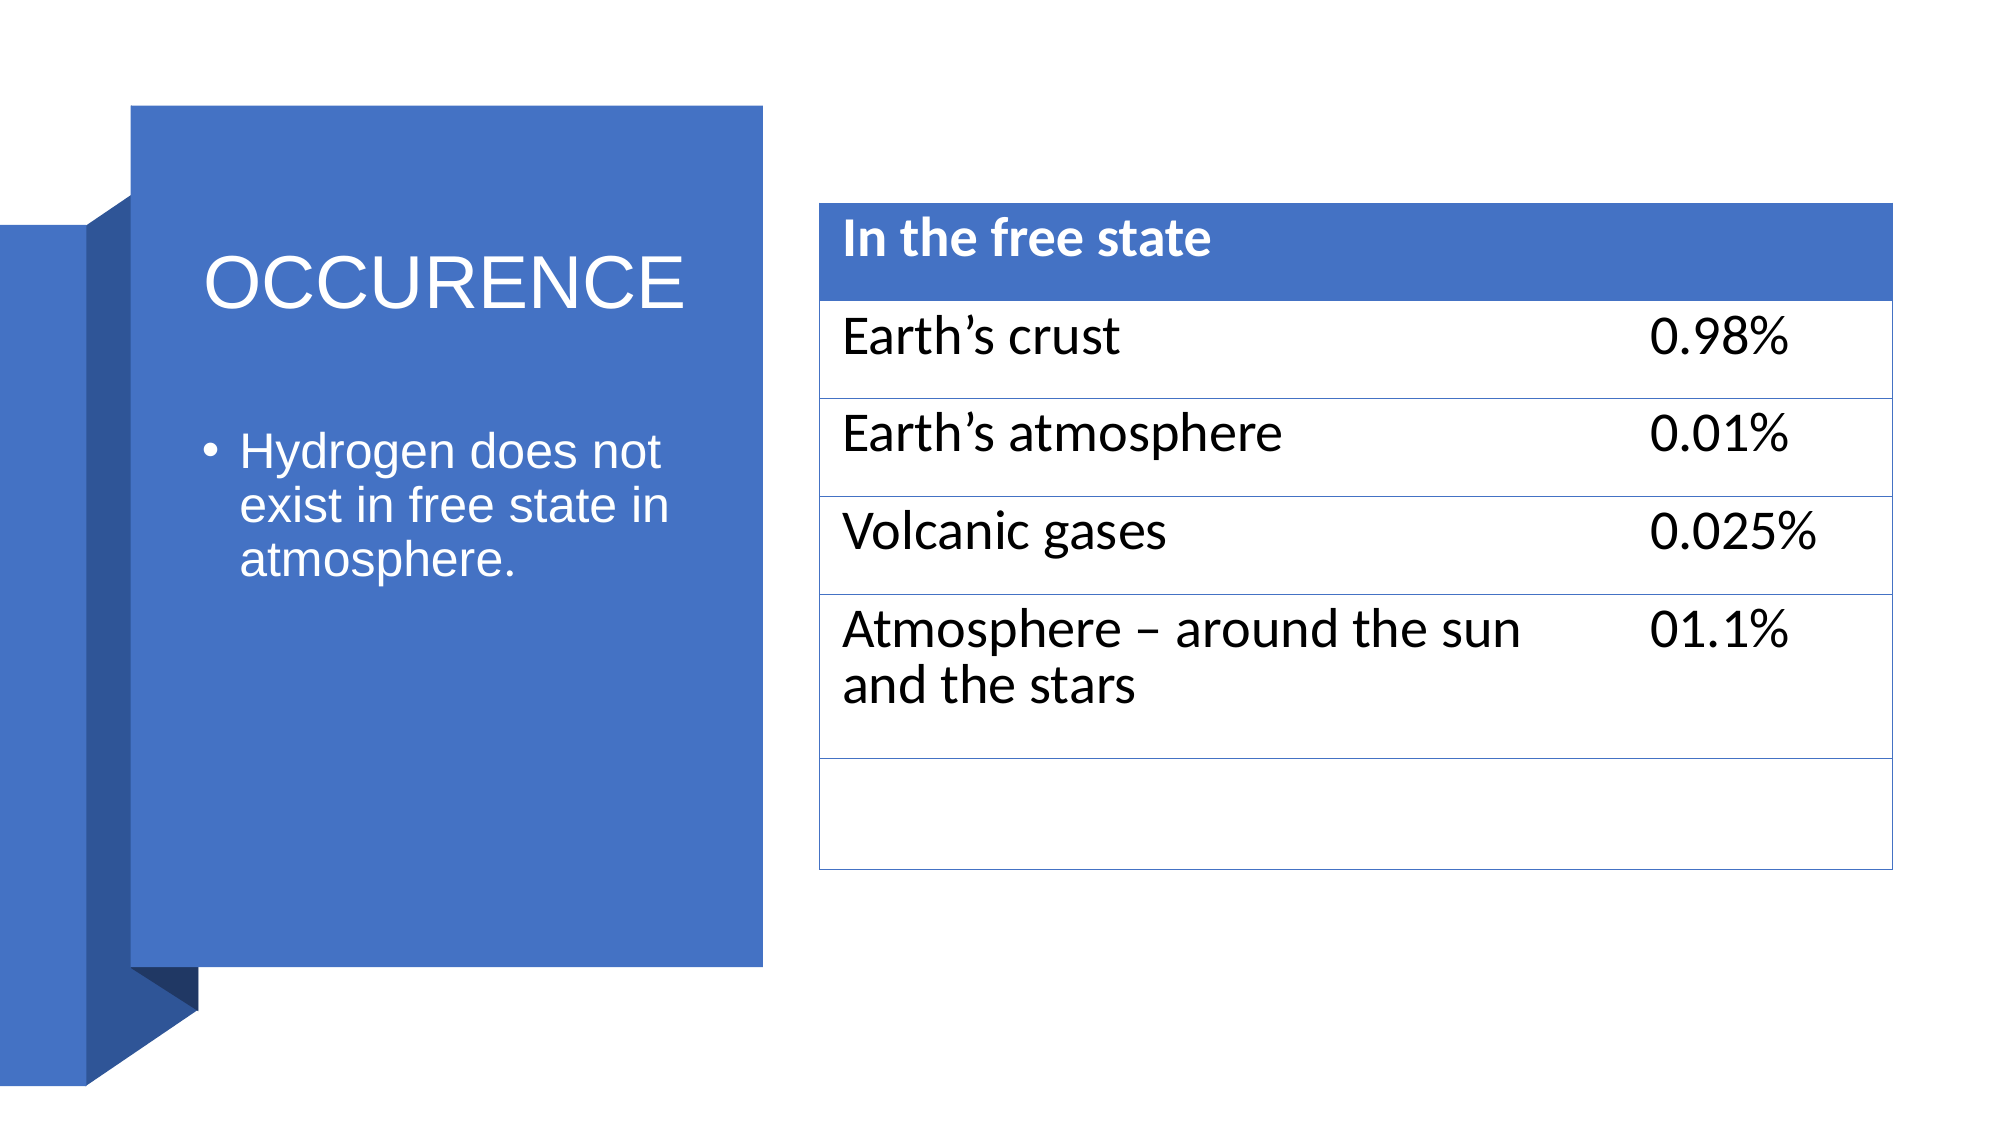

# OCCURENCE
| In the free state |  |
| --- | --- |
| Earth’s crust | 0.98% |
| Earth’s atmosphere | 0.01% |
| Volcanic gases | 0.025% |
| Atmosphere – around the sun and the stars | 01.1% |
|  |  |

Hydrogen does not exist in free state in atmosphere.